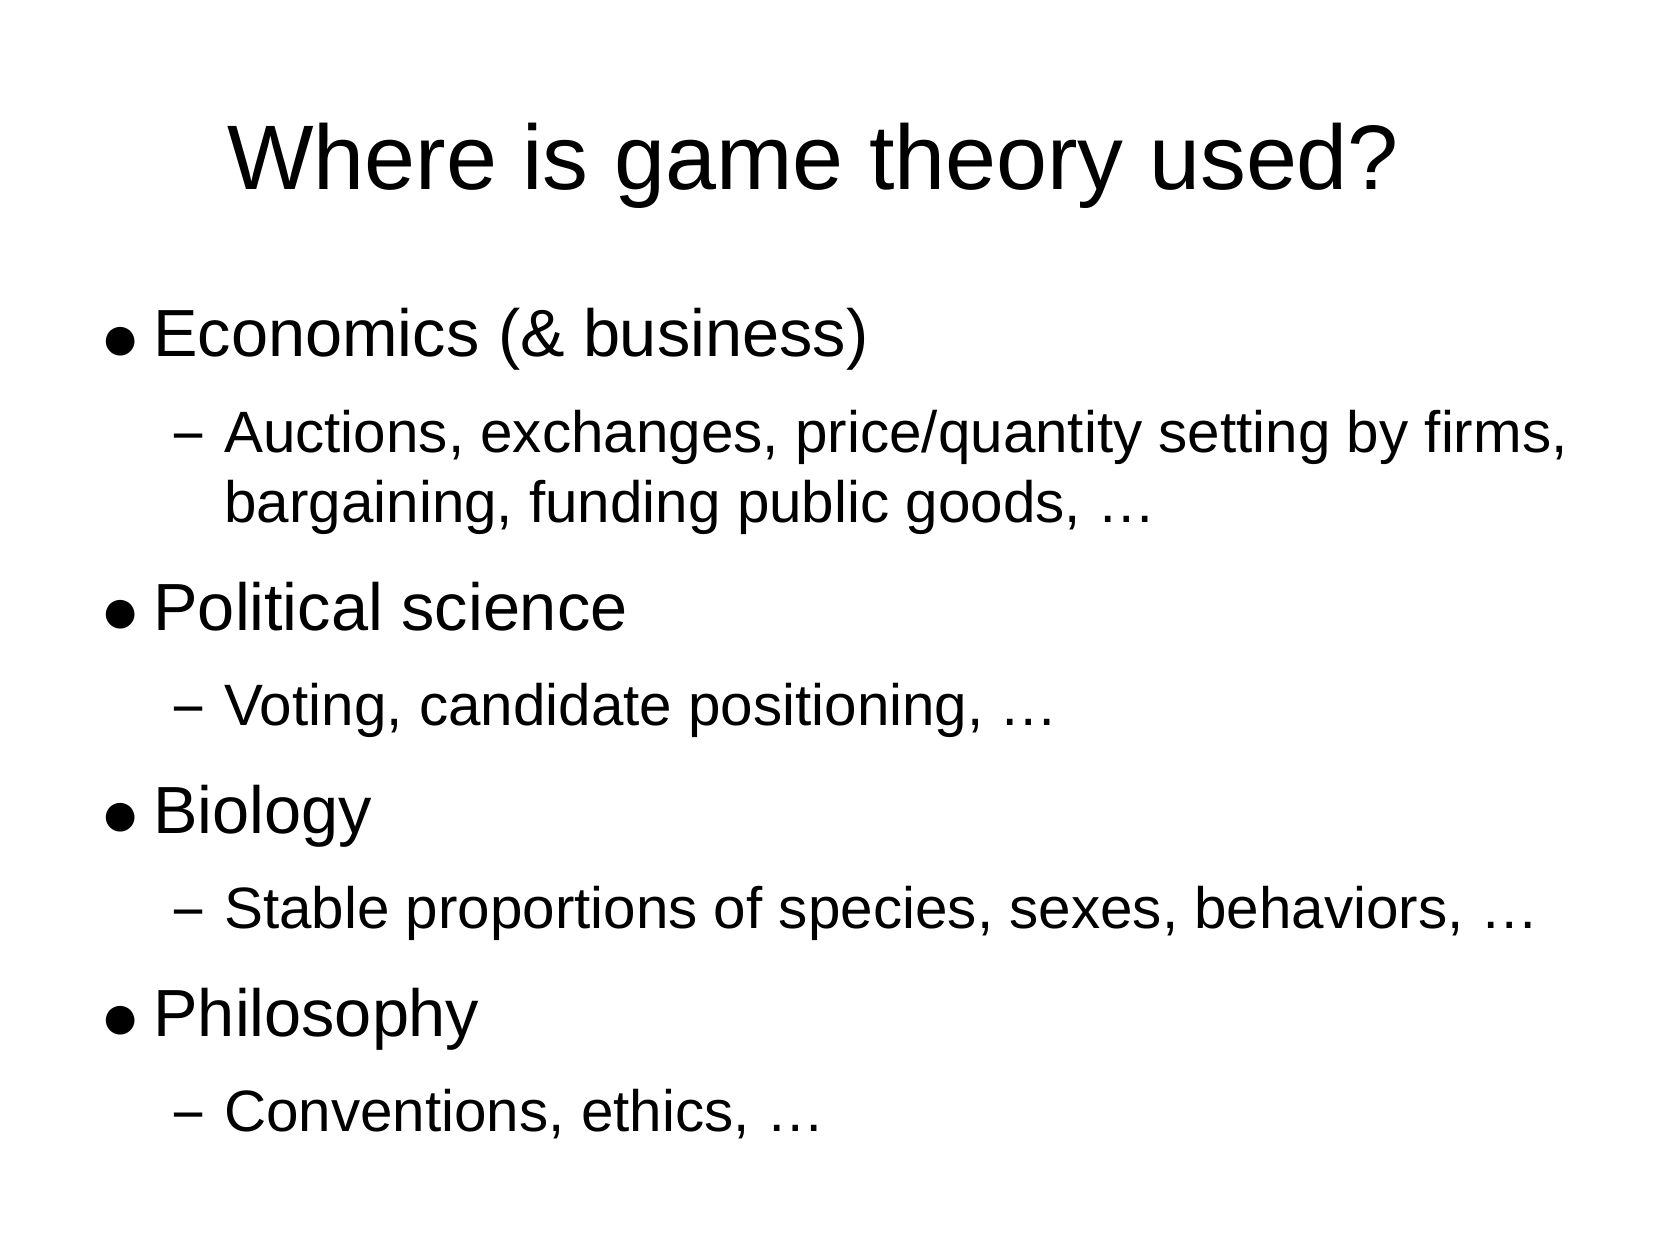

Where is game theory used?
Economics (& business)
Auctions, exchanges, price/quantity setting by firms, bargaining, funding public goods, …
Political science
Voting, candidate positioning, …
Biology
Stable proportions of species, sexes, behaviors, …
Philosophy
Conventions, ethics, …